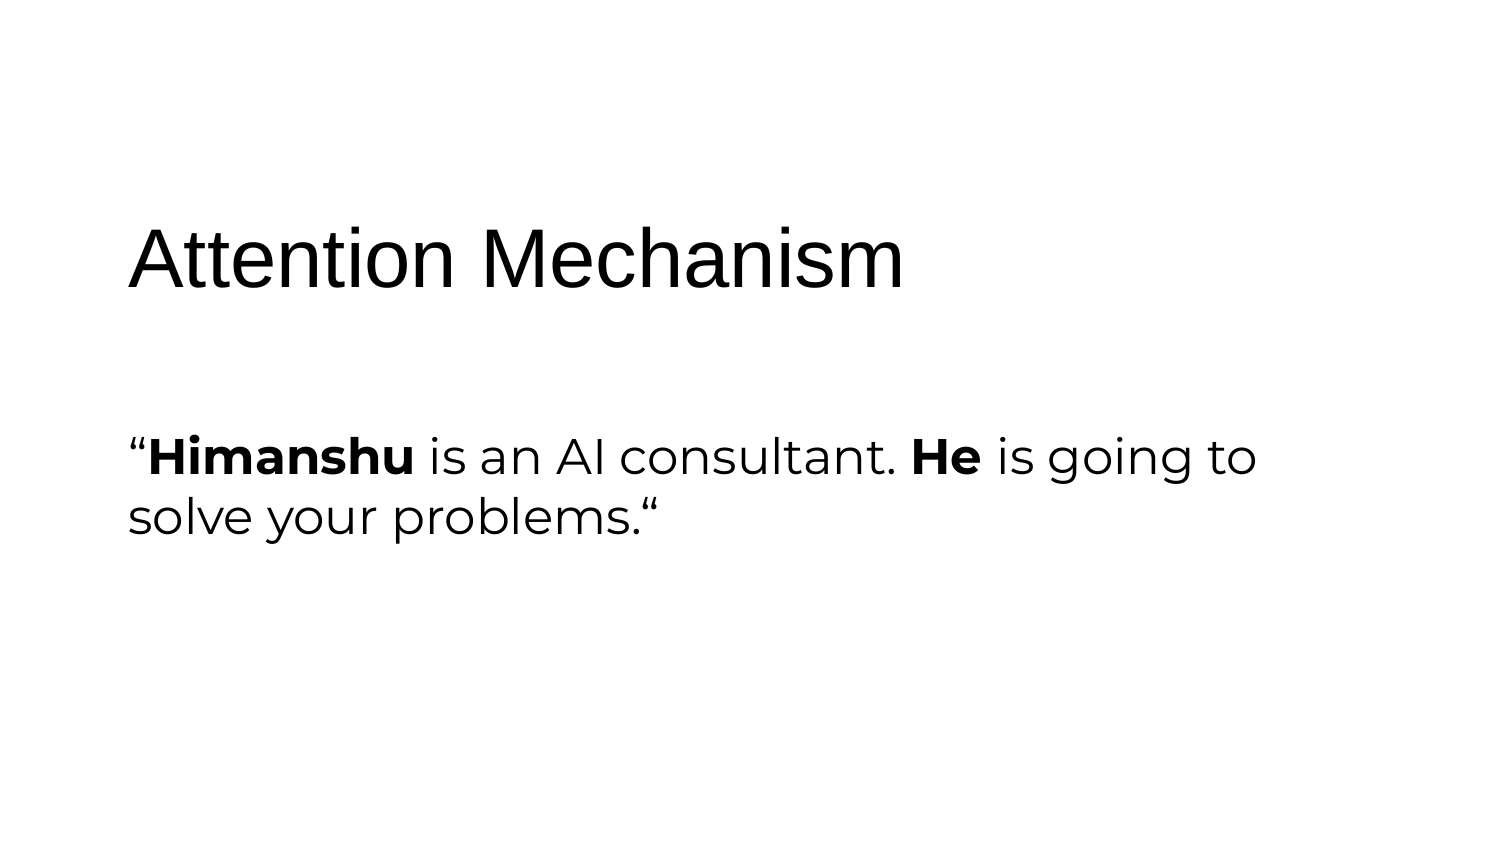

Attention Mechanism

“Himanshu is an AI consultant. He is going to solve your problems.“